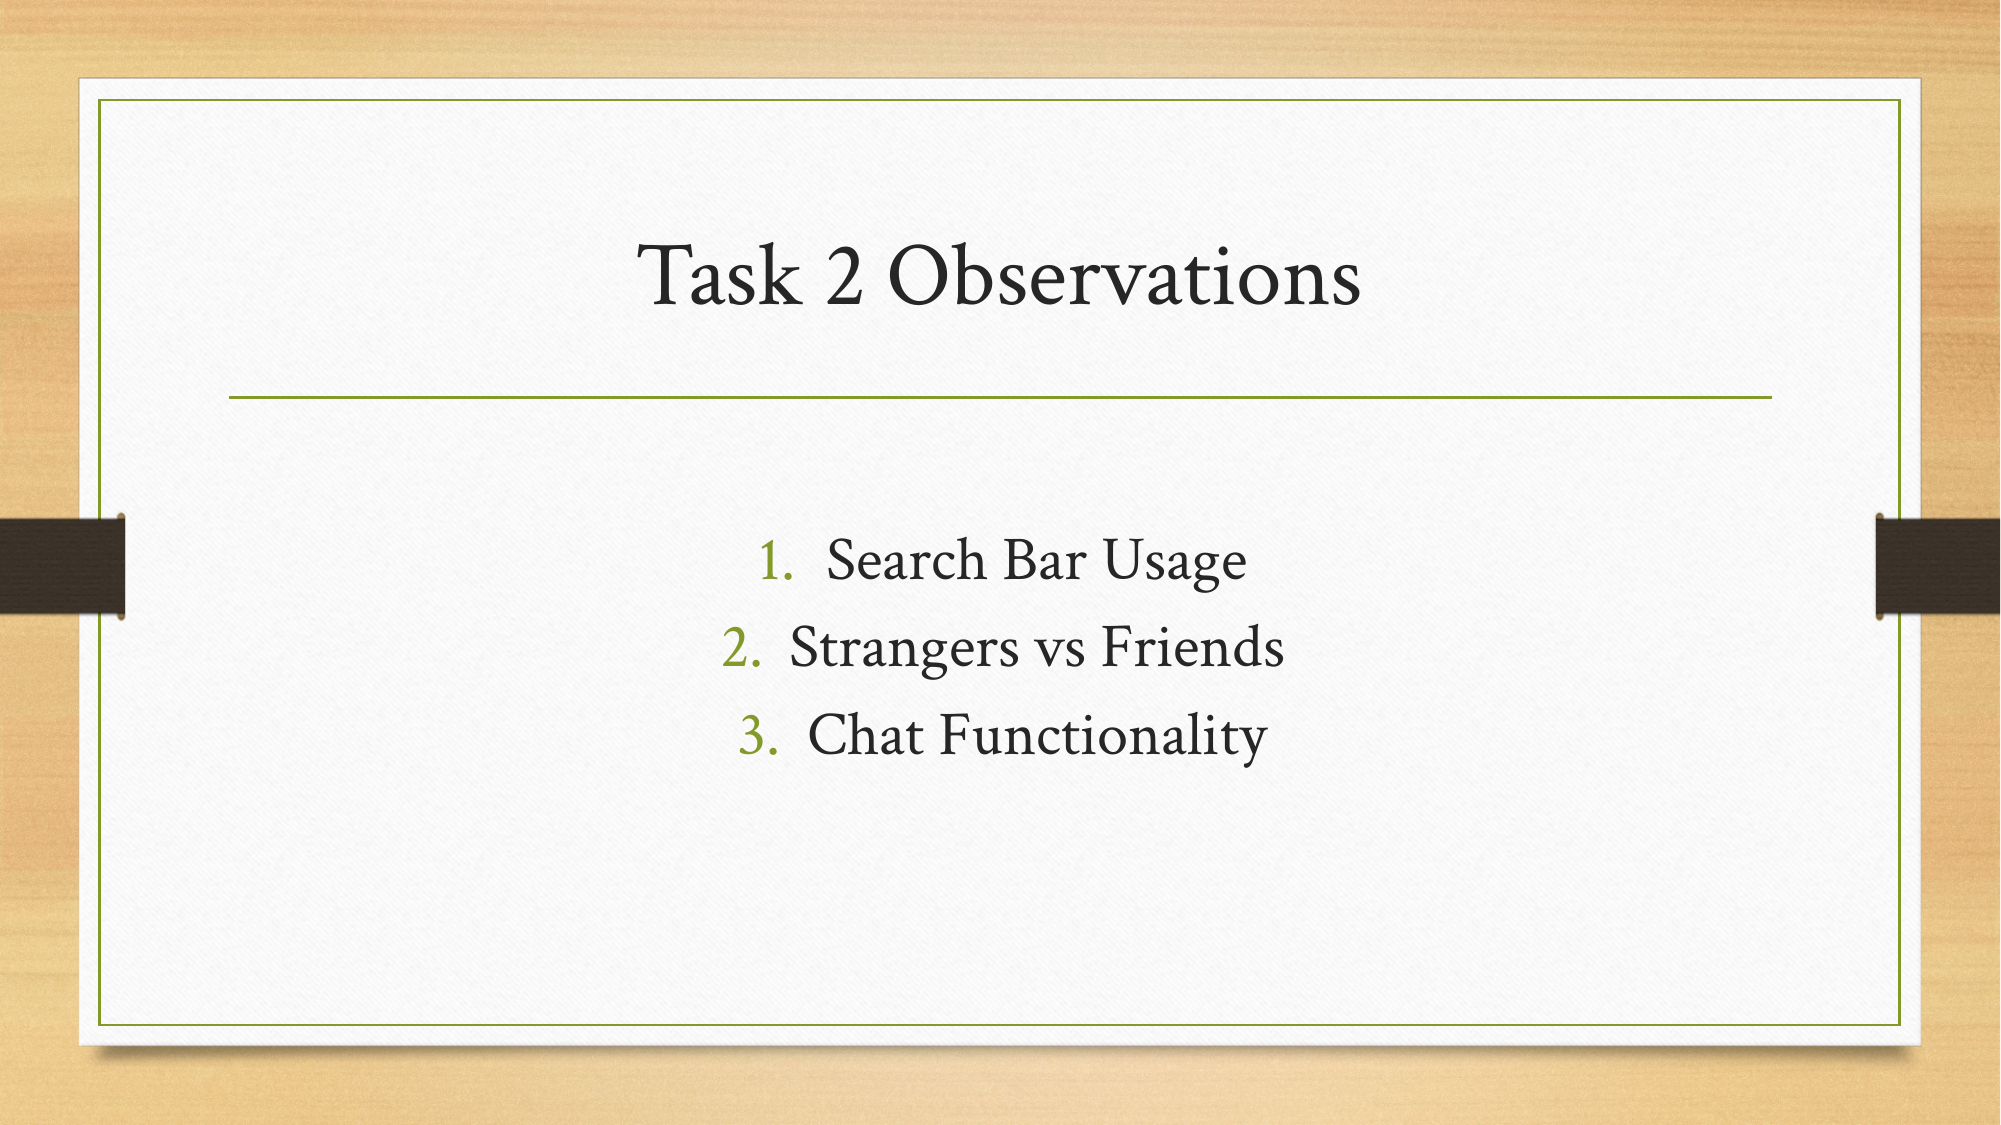

# Task 2 Observations
Search Bar Usage
Strangers vs Friends
Chat Functionality